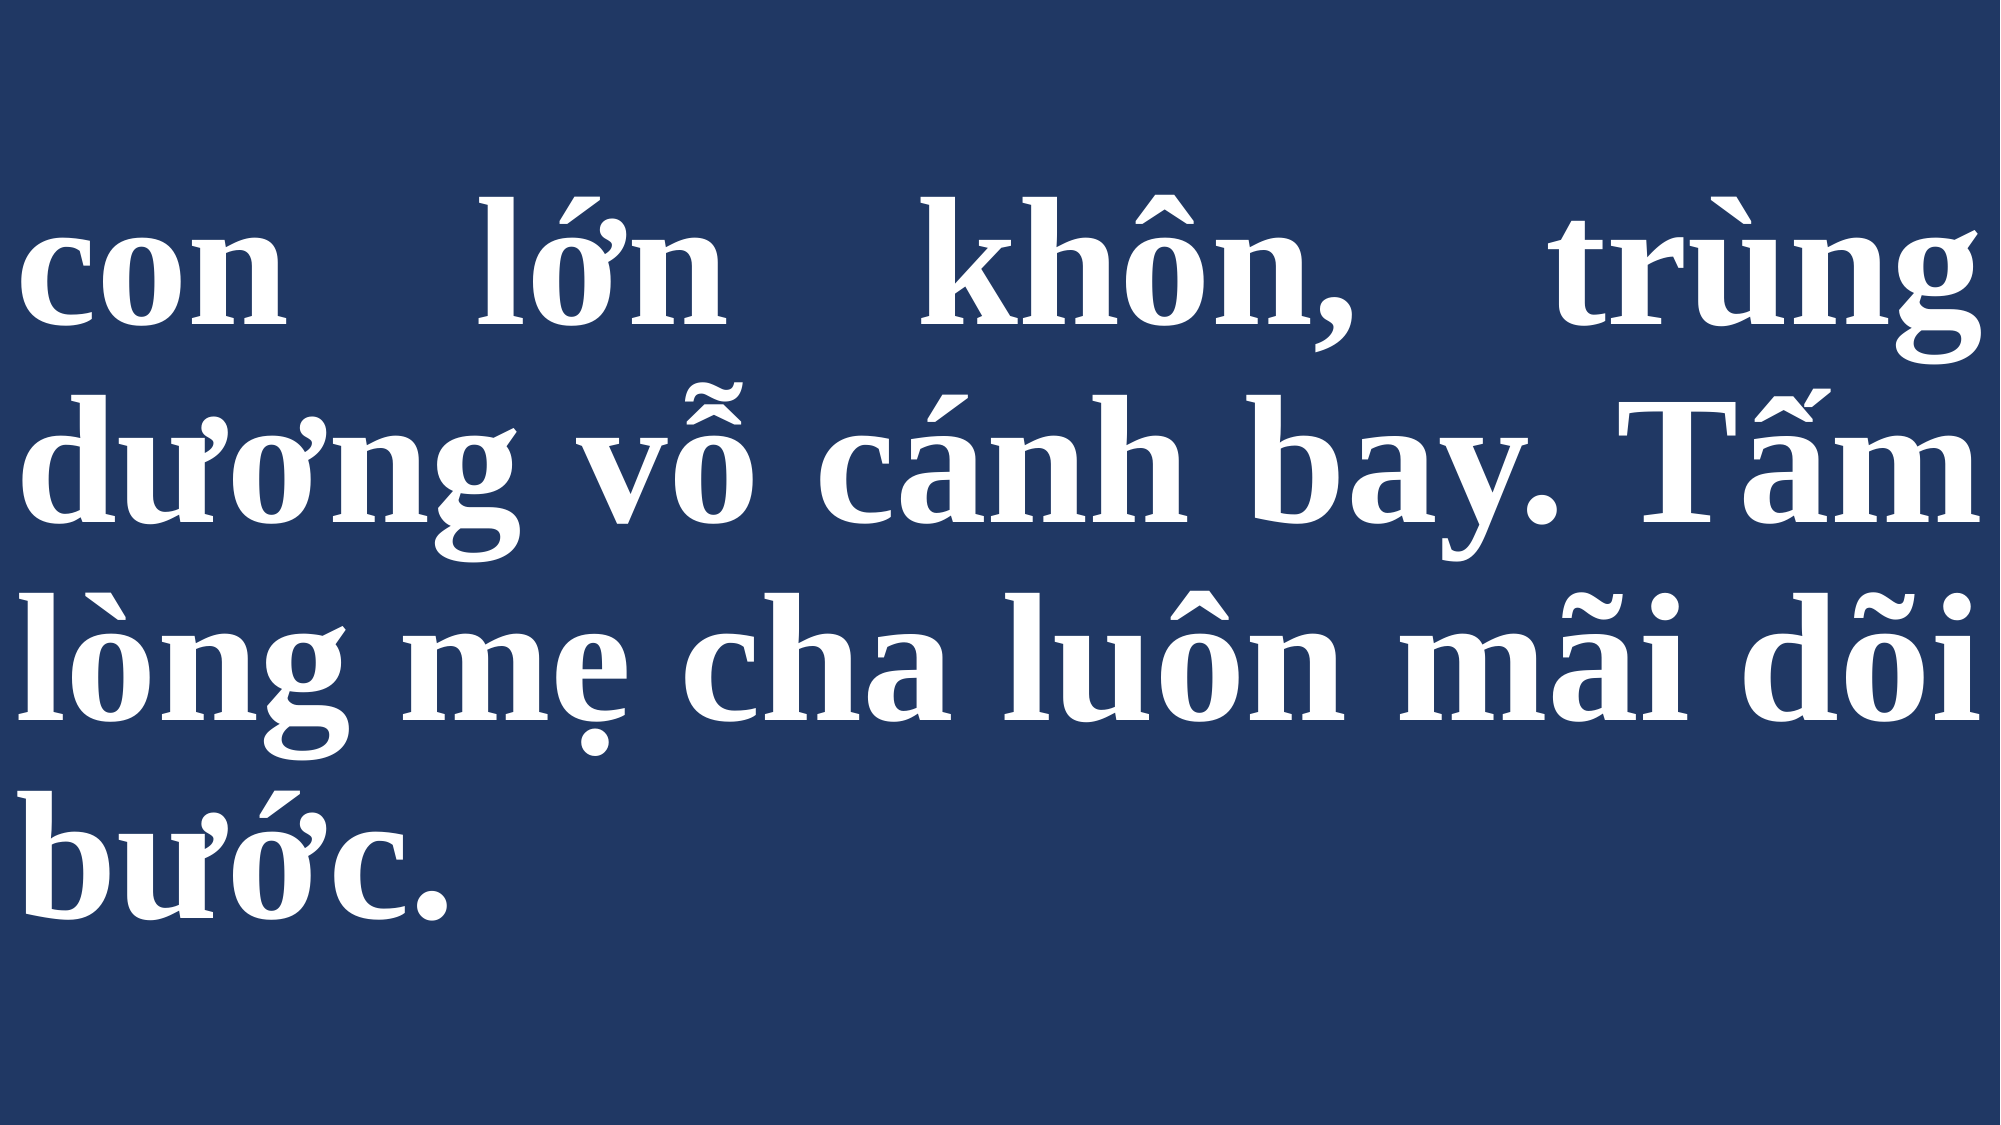

# con lớn khôn, trùng dương vỗ cánh bay. Tấm lòng mẹ cha luôn mãi dõi bước.